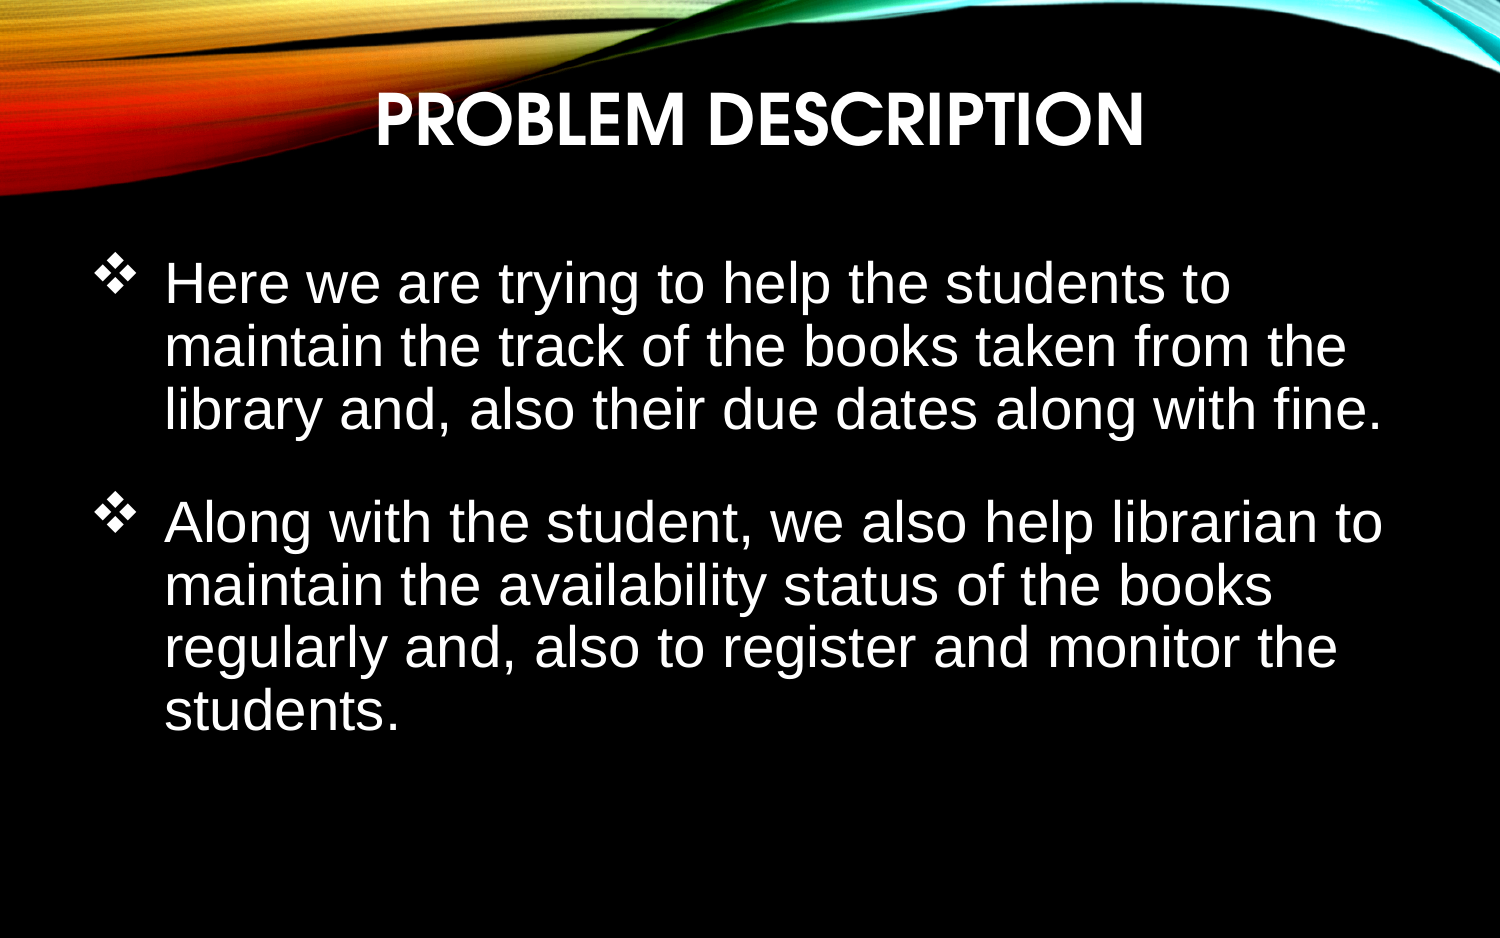

# Problem Description
Here we are trying to help the students to maintain the track of the books taken from the library and, also their due dates along with fine.
Along with the student, we also help librarian to maintain the availability status of the books regularly and, also to register and monitor the students.